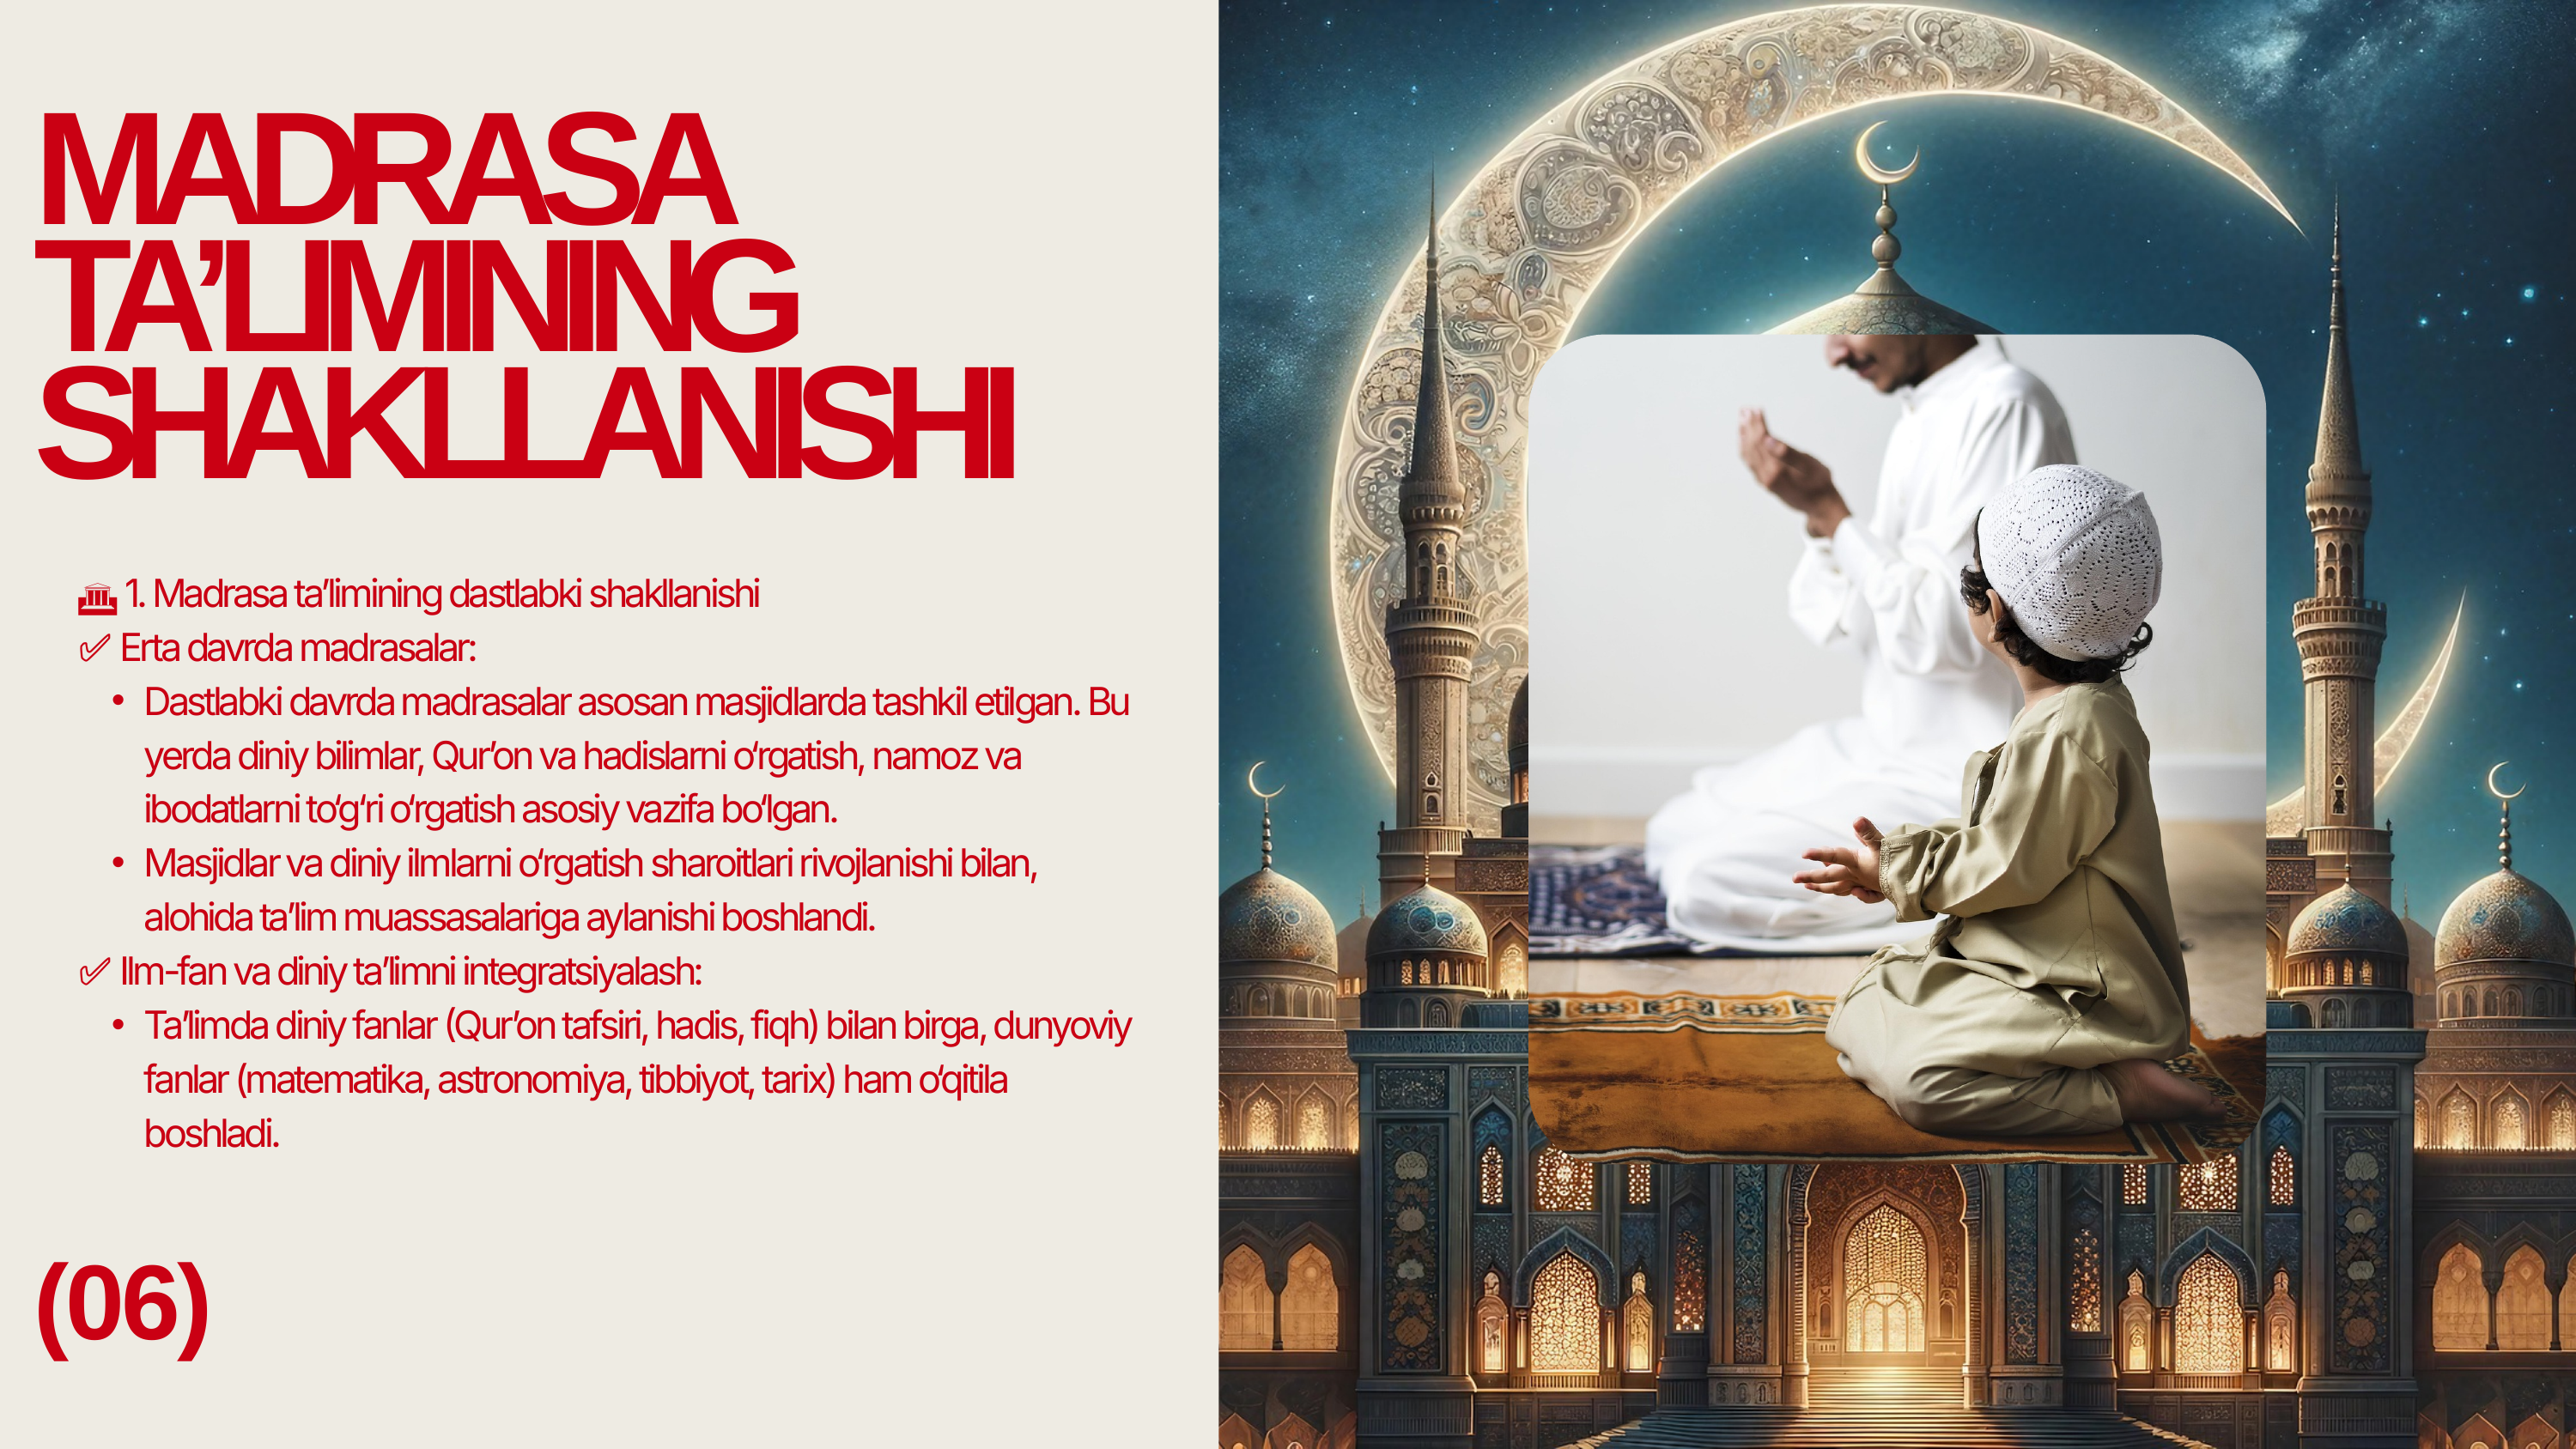

MADRASA TA’LIMINING SHAKLLANISHI

🏛 1. Madrasa ta’limining dastlabki shakllanishi
✅ Erta davrda madrasalar:
Dastlabki davrda madrasalar asosan masjidlarda tashkil etilgan. Bu yerda diniy bilimlar, Qur’on va hadislarni o‘rgatish, namoz va ibodatlarni to‘g‘ri o‘rgatish asosiy vazifa bo‘lgan.
Masjidlar va diniy ilmlarni o‘rgatish sharoitlari rivojlanishi bilan, alohida ta’lim muassasalariga aylanishi boshlandi.
✅ Ilm-fan va diniy ta’limni integratsiyalash:
Ta’limda diniy fanlar (Qur’on tafsiri, hadis, fiqh) bilan birga, dunyoviy fanlar (matematika, astronomiya, tibbiyot, tarix) ham o‘qitila boshladi.

(06)